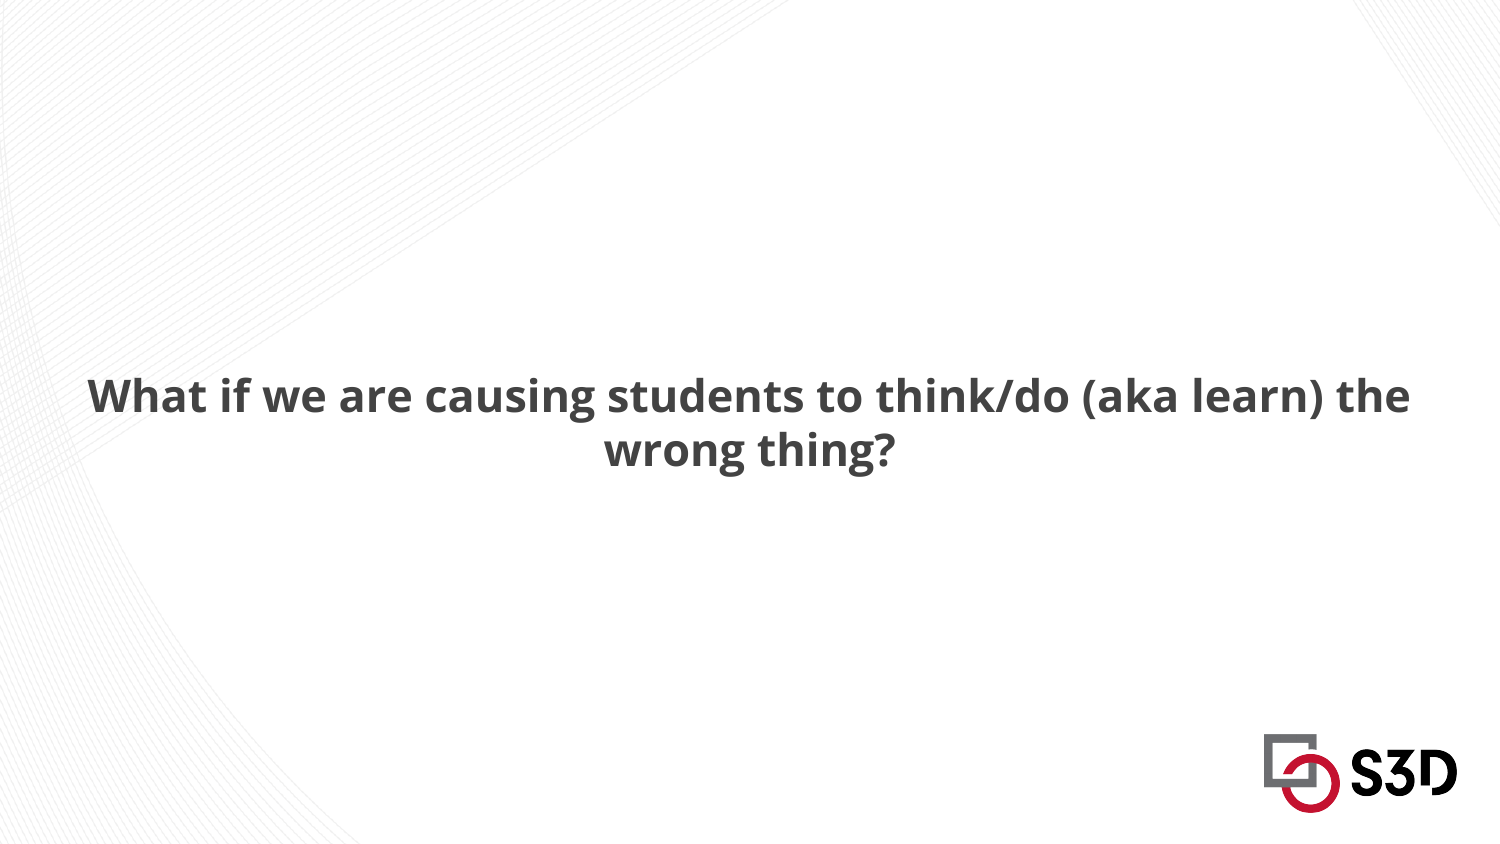

# What if we are causing students to think/do (aka learn) the wrong thing?